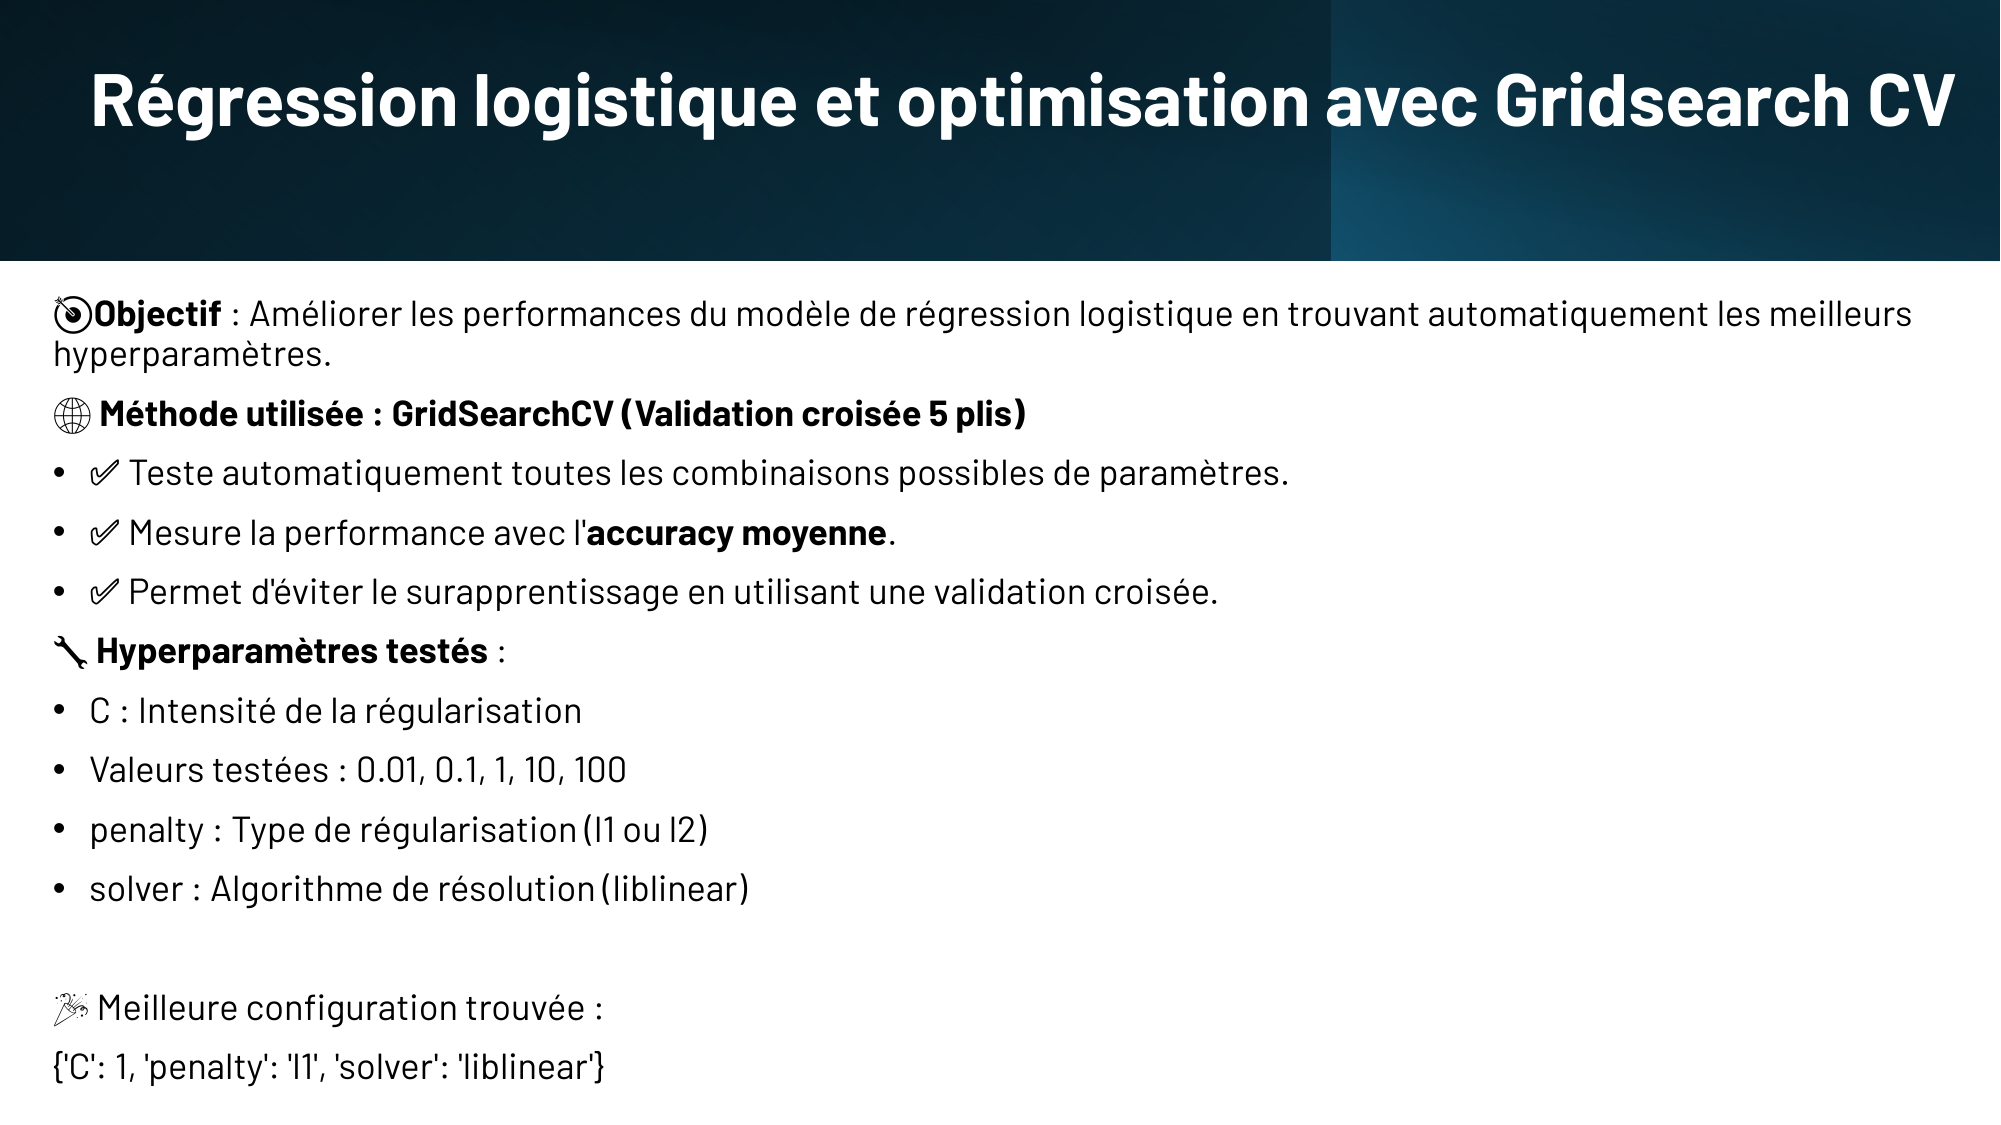

# Régression logistique et optimisation avec Gridsearch CV
🎯Objectif : Améliorer les performances du modèle de régression logistique en trouvant automatiquement les meilleurs hyperparamètres.
🌐 Méthode utilisée : GridSearchCV (Validation croisée 5 plis)
✅ Teste automatiquement toutes les combinaisons possibles de paramètres.
✅ Mesure la performance avec l'accuracy moyenne.
✅ Permet d'éviter le surapprentissage en utilisant une validation croisée.
🔧 Hyperparamètres testés :
C : Intensité de la régularisation
Valeurs testées : 0.01, 0.1, 1, 10, 100
penalty : Type de régularisation (l1 ou l2)
solver : Algorithme de résolution (liblinear)

🎉 Meilleure configuration trouvée :
{'C': 1, 'penalty': 'l1', 'solver': 'liblinear'}